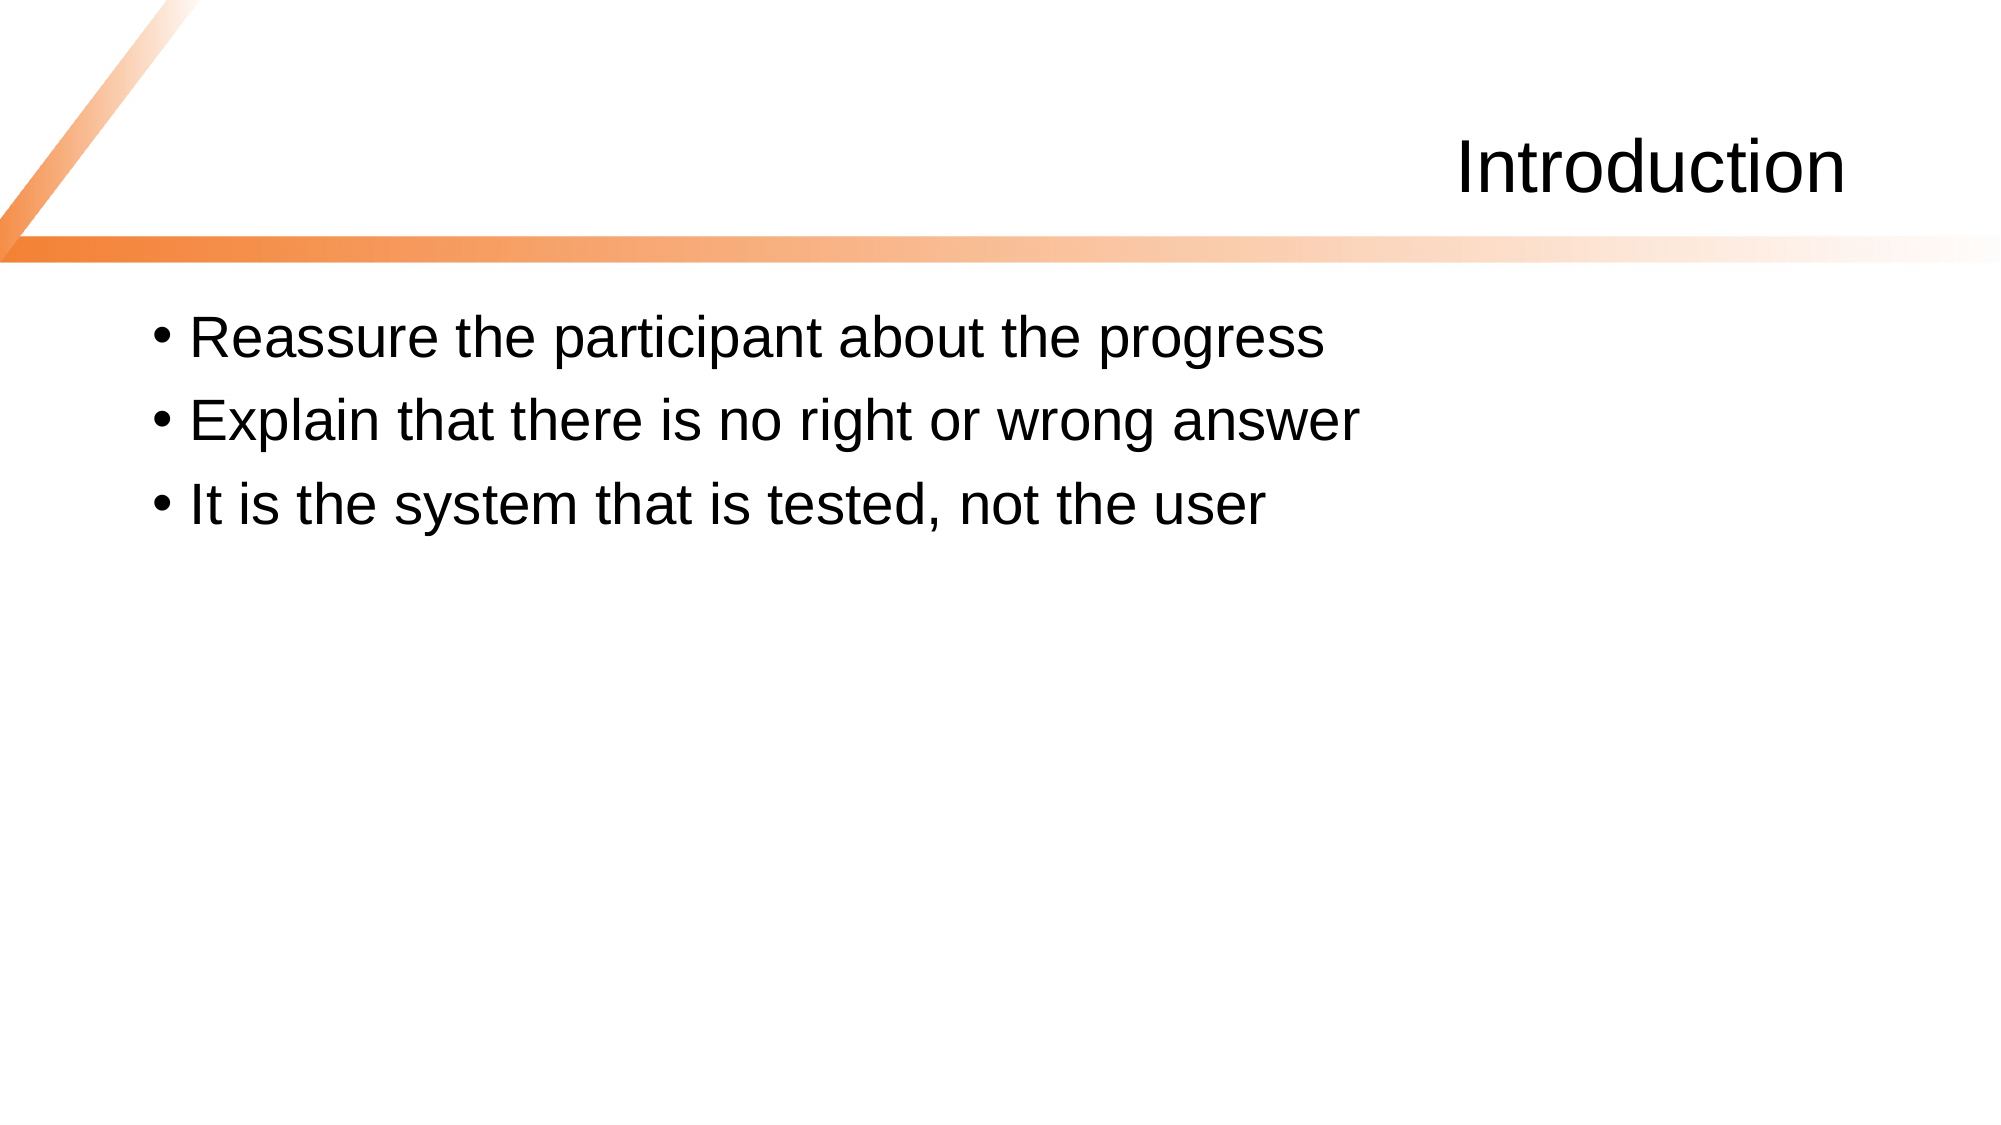

# Introduction
Reassure the participant about the progress
Explain that there is no right or wrong answer
It is the system that is tested, not the user